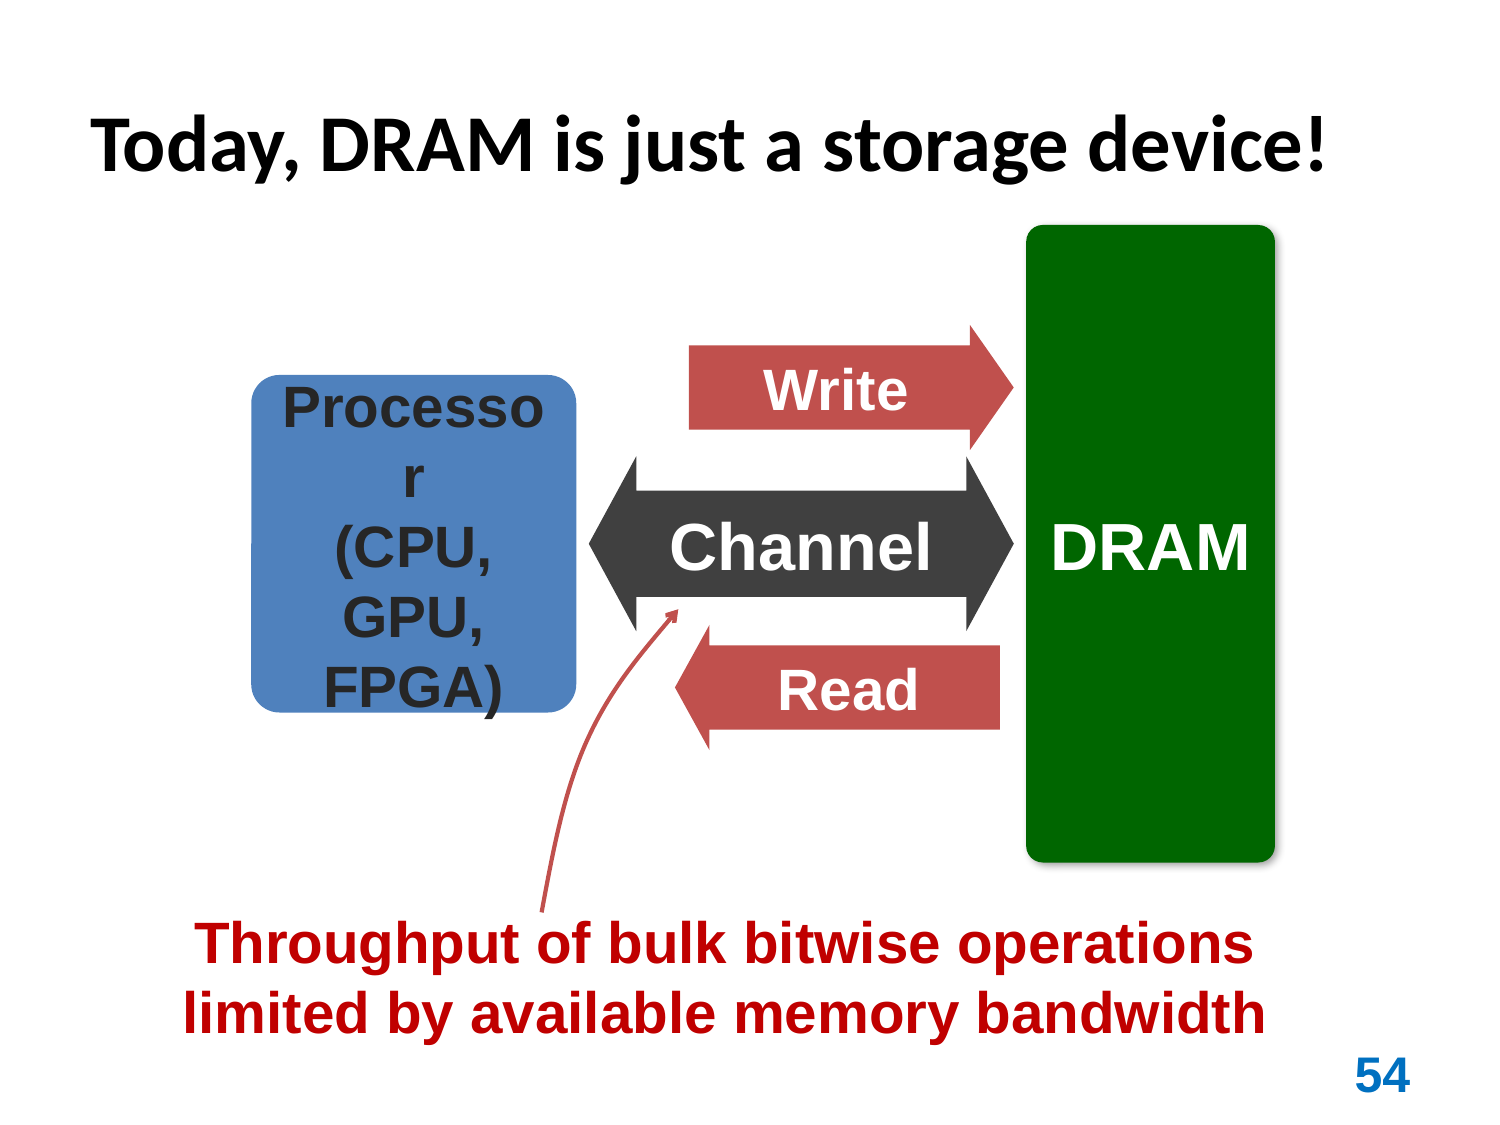

# Today, DRAM is just a storage device!
DRAM
Write
Processor
(CPU, GPU, FPGA)
Channel

Read
Throughput of bulk bitwise operations limited by available memory bandwidth
54